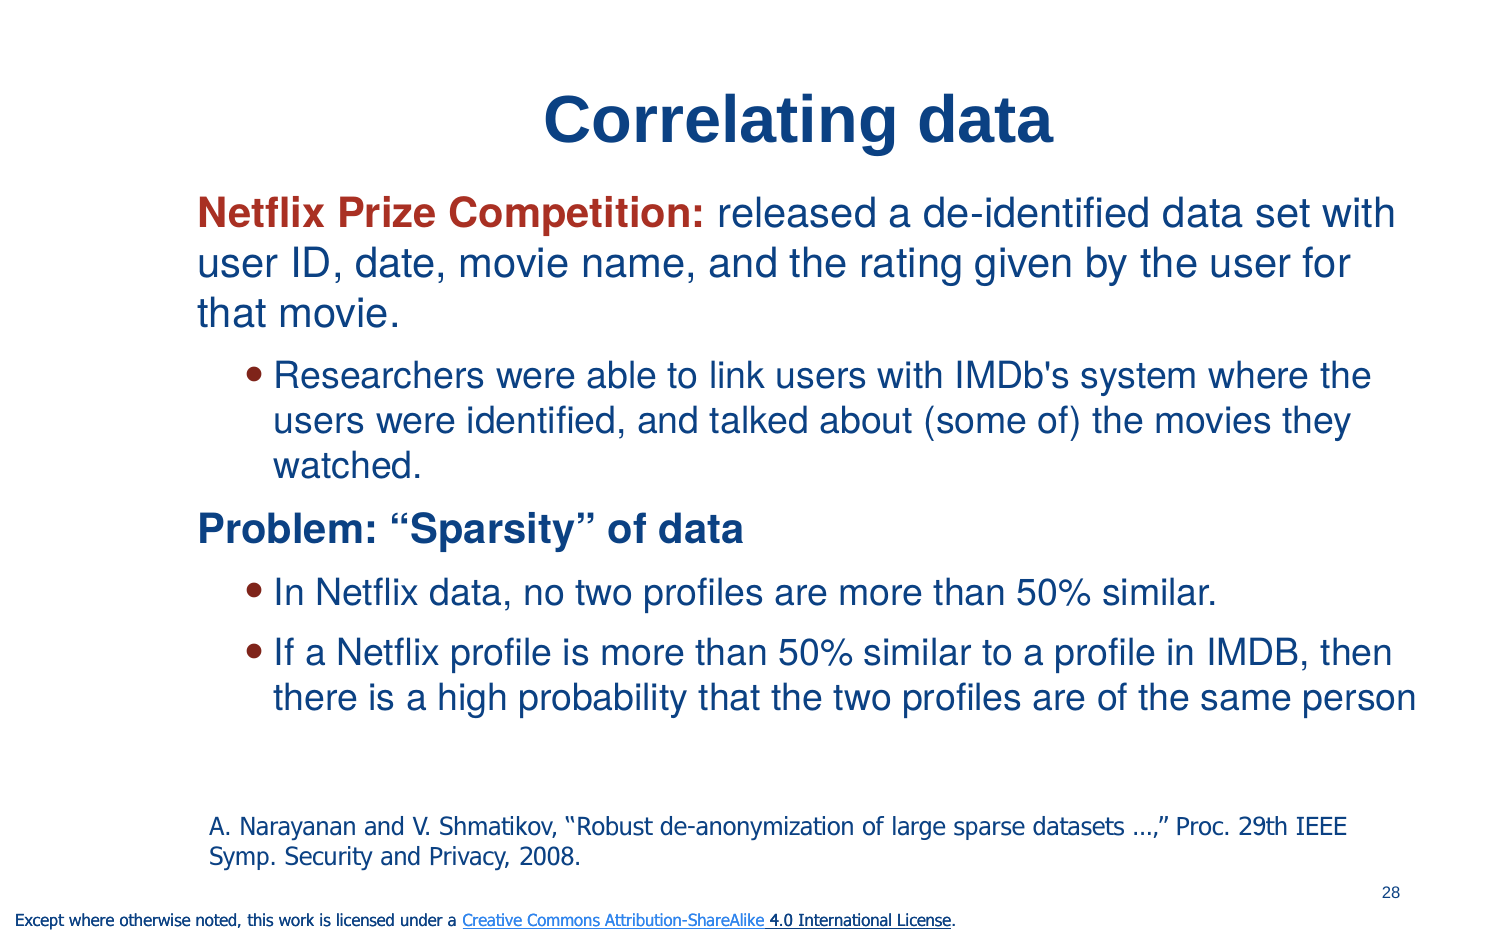

# Correlating data
Netflix Prize Competition: released a de-identified data set with user ID, date, movie name, and the rating given by the user for that movie.
Researchers were able to link users with IMDb's system where the users were identified, and talked about (some of) the movies they watched.
Problem: “Sparsity” of data
In Netflix data, no two profiles are more than 50% similar.
If a Netflix profile is more than 50% similar to a profile in IMDB, then there is a high probability that the two profiles are of the same person
A. Narayanan and V. Shmatikov, “Robust de-anonymization of large sparse datasets …,” Proc. 29th IEEE Symp. Security and Privacy, 2008.

28